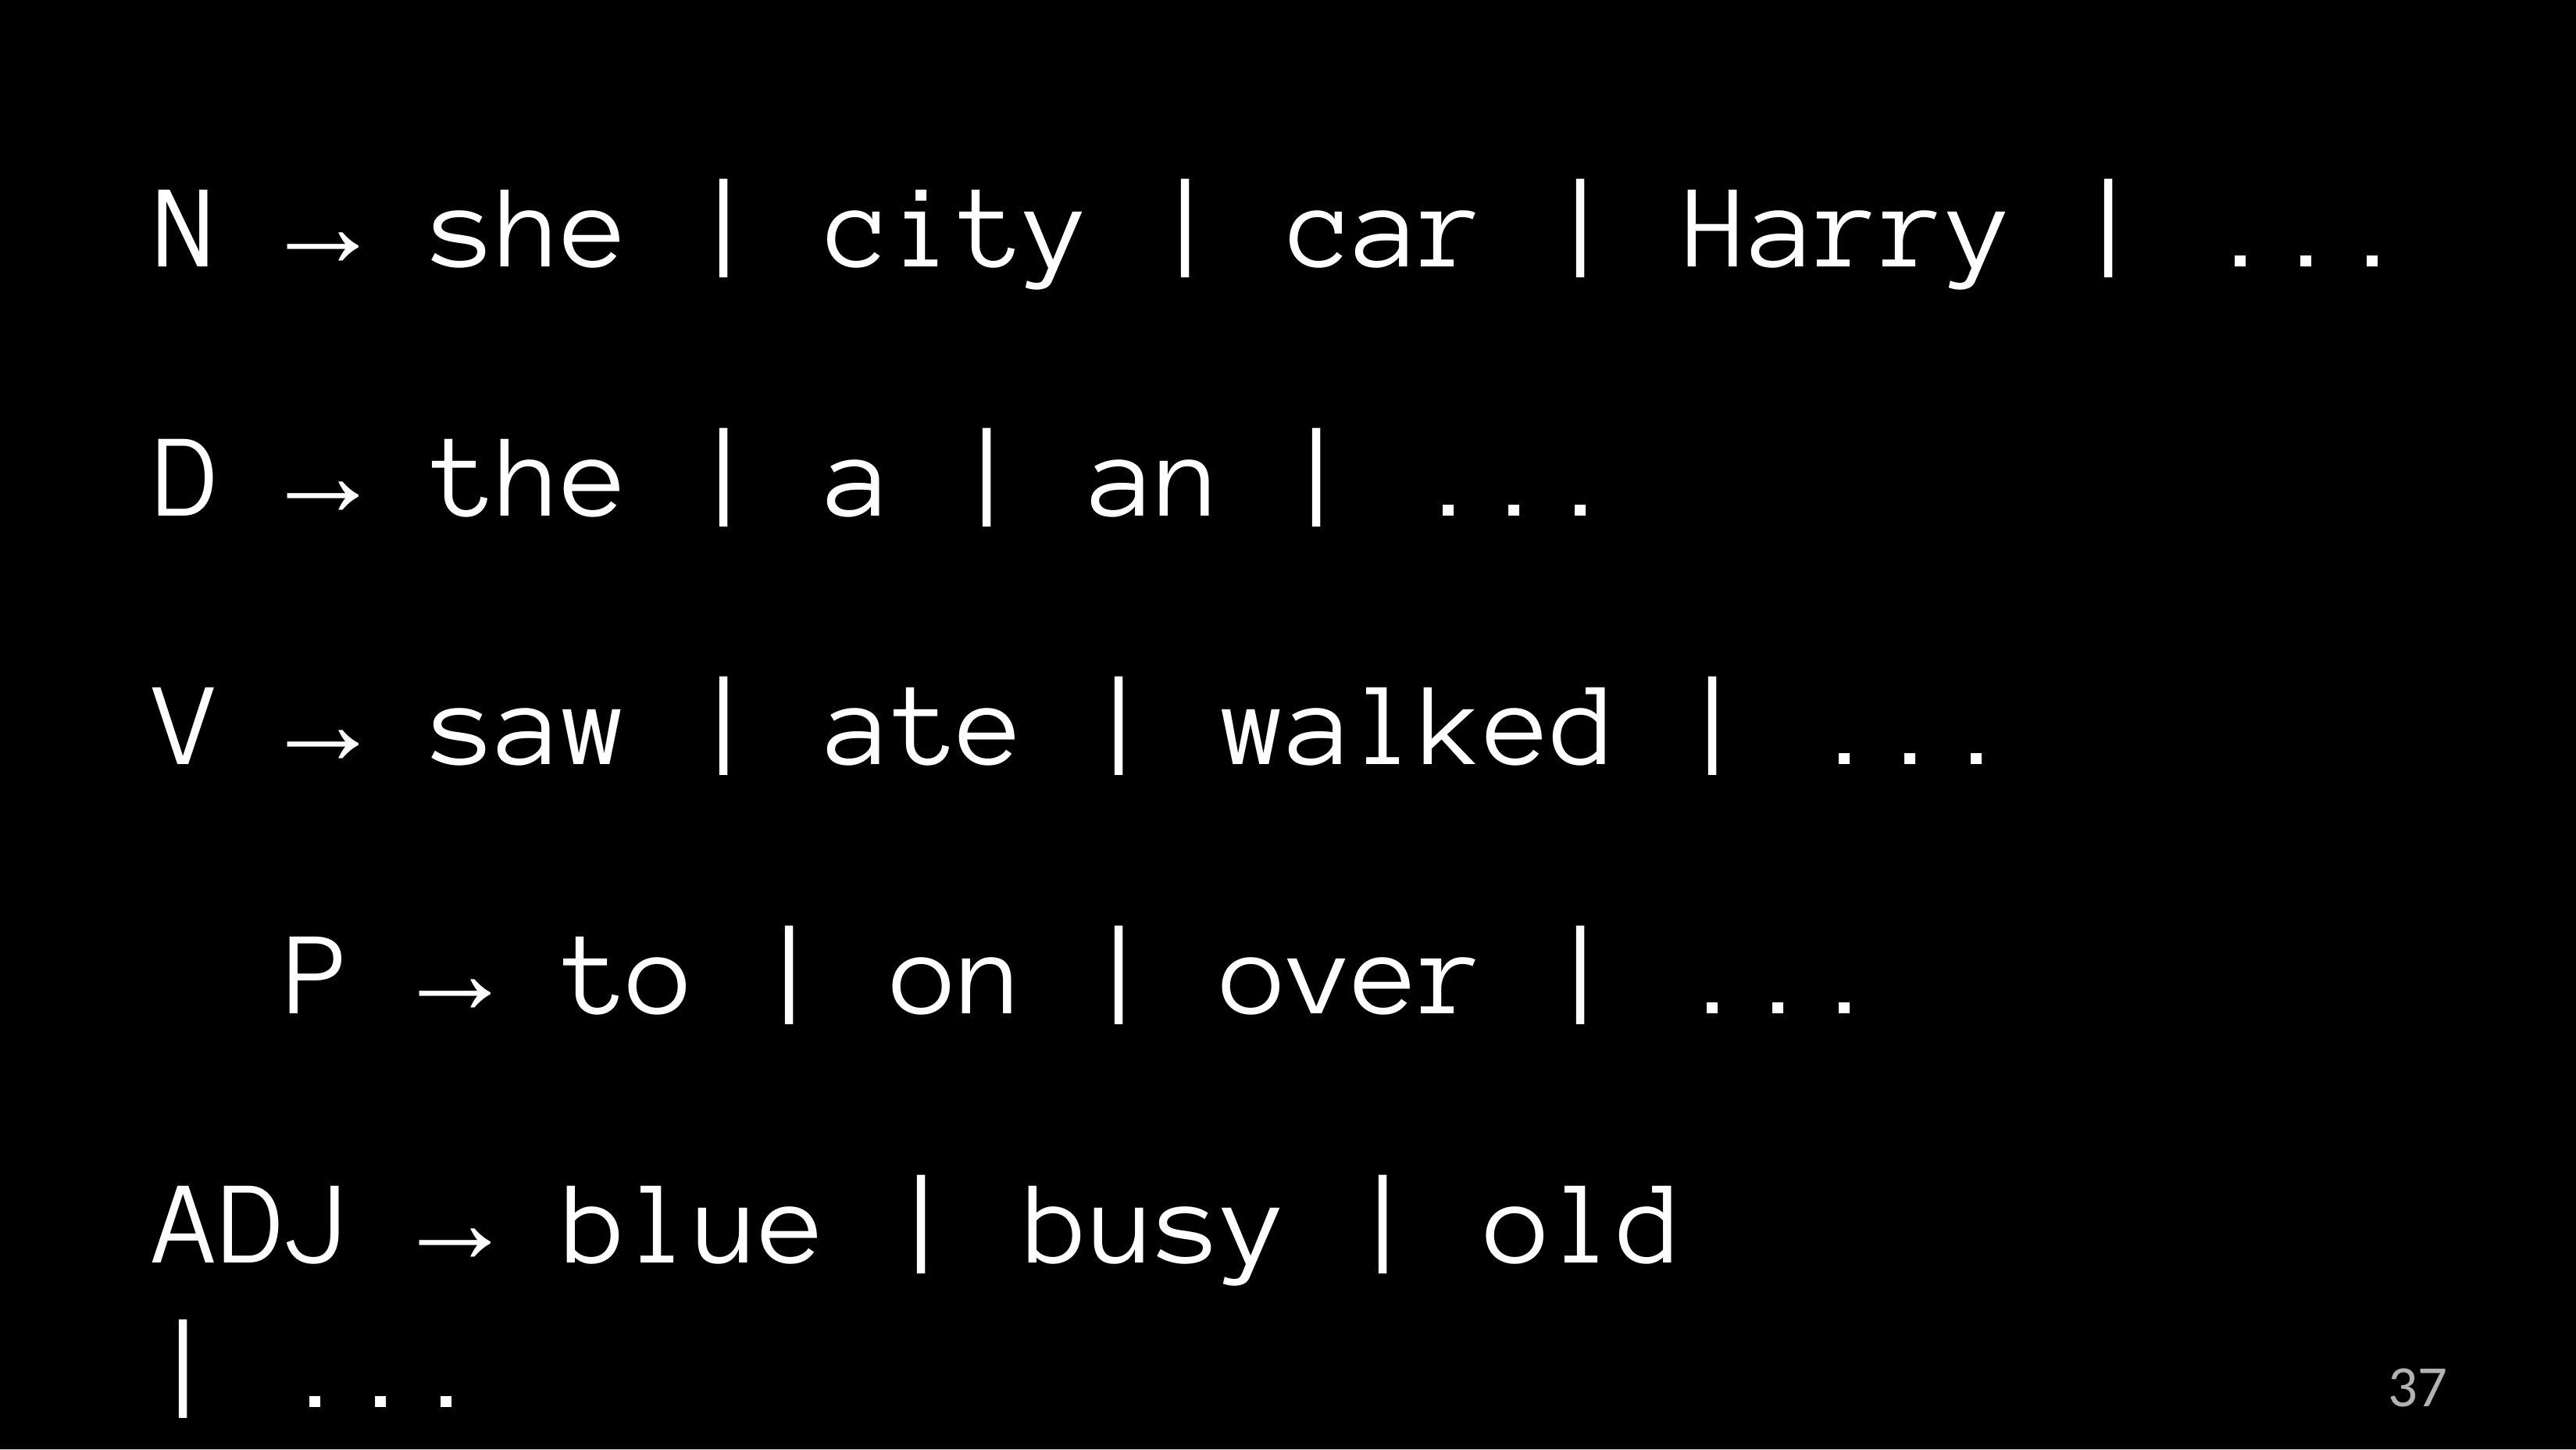

N → she | city | car | Harry | ...
D → the | a | an | ...
V → saw | ate | walked | ...   P → to | on | over | ...
ADJ → blue | busy | old | ...
37